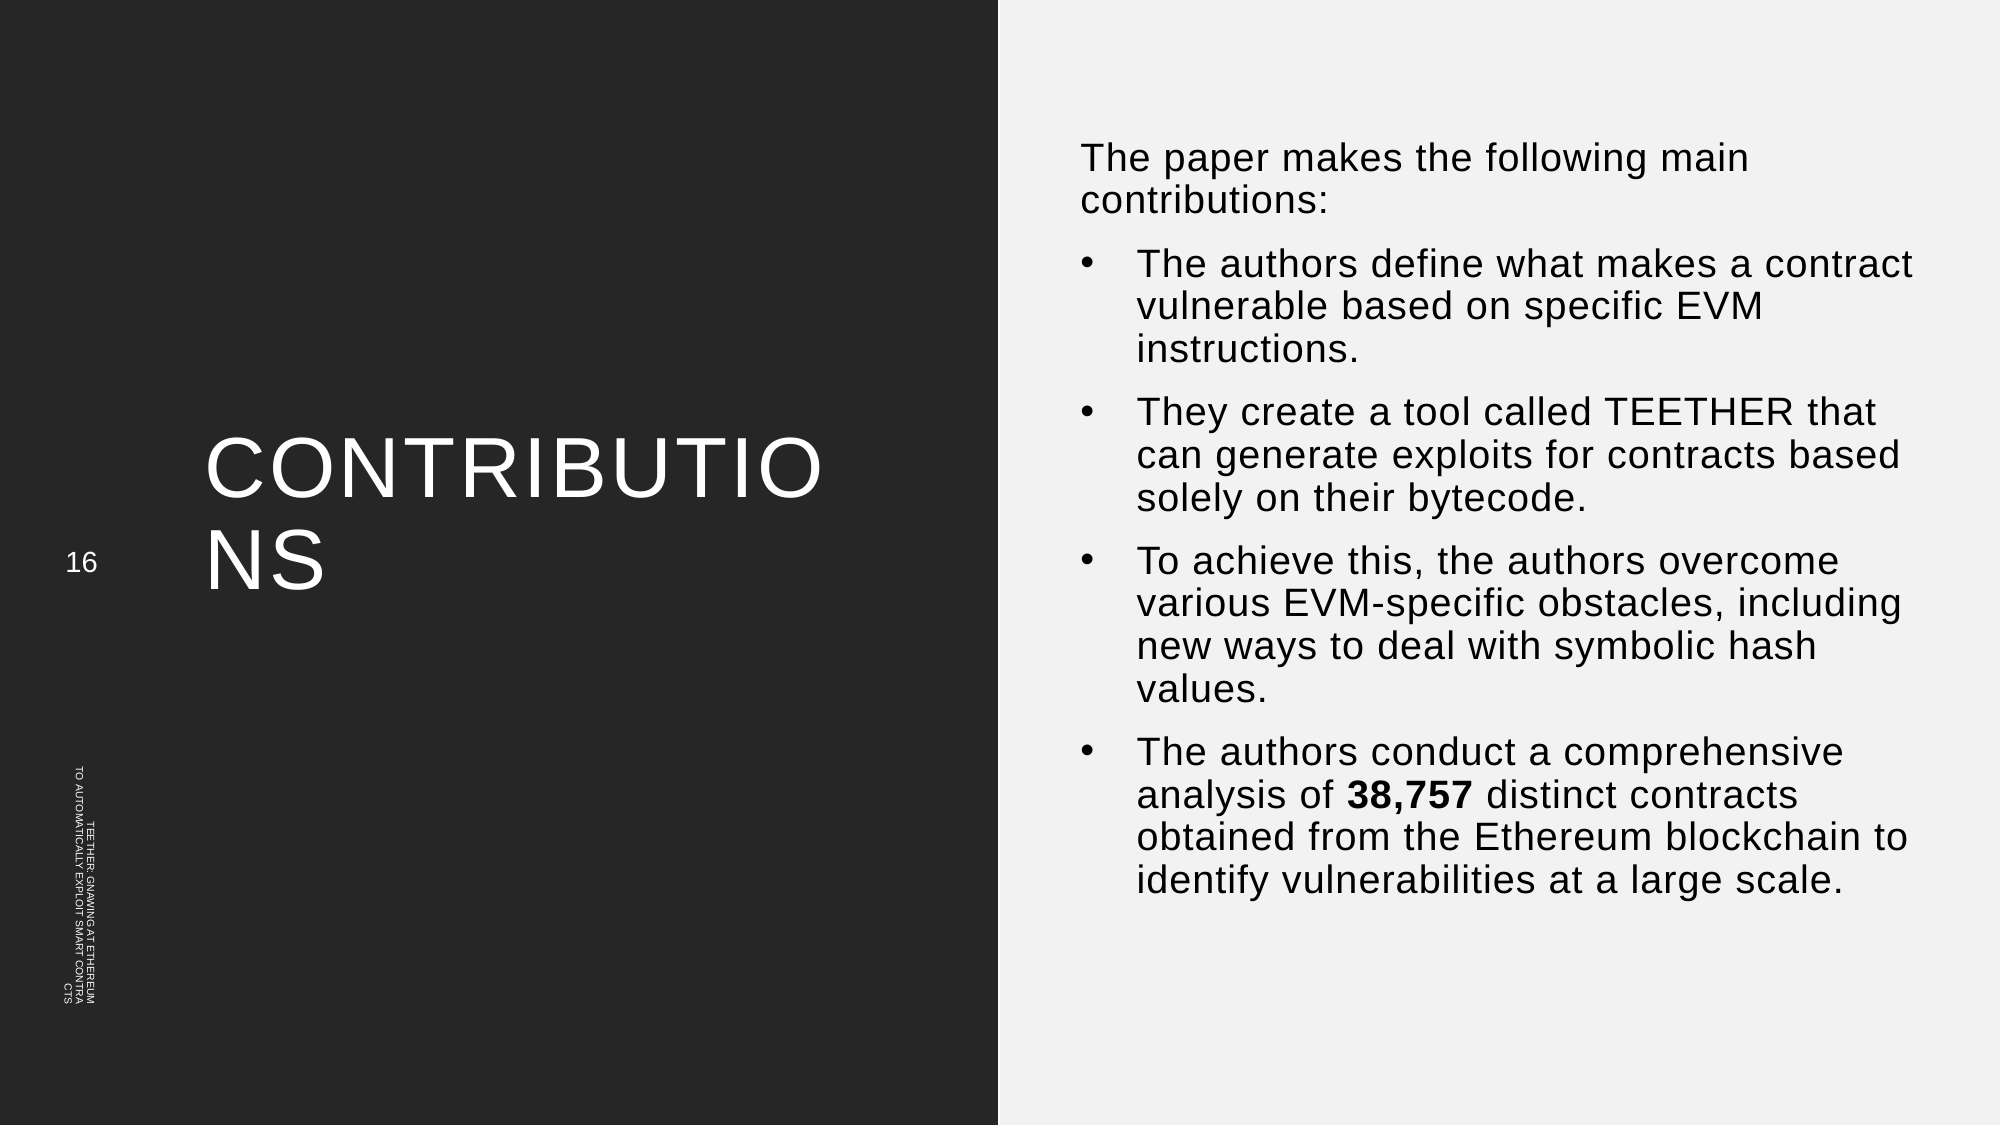

The paper makes the following main contributions:
The authors define what makes a contract vulnerable based on specific EVM instructions.
They create a tool called TEETHER that can generate exploits for contracts based solely on their bytecode.
To achieve this, the authors overcome various EVM-specific obstacles, including new ways to deal with symbolic hash values.
The authors conduct a comprehensive analysis of 38,757 distinct contracts obtained from the Ethereum blockchain to identify vulnerabilities at a large scale.
# contributions

16
TEETHER: GNAWING AT ETHEREUM TO AUTOMATICALLY EXPLOIT SMART CONTRACTS